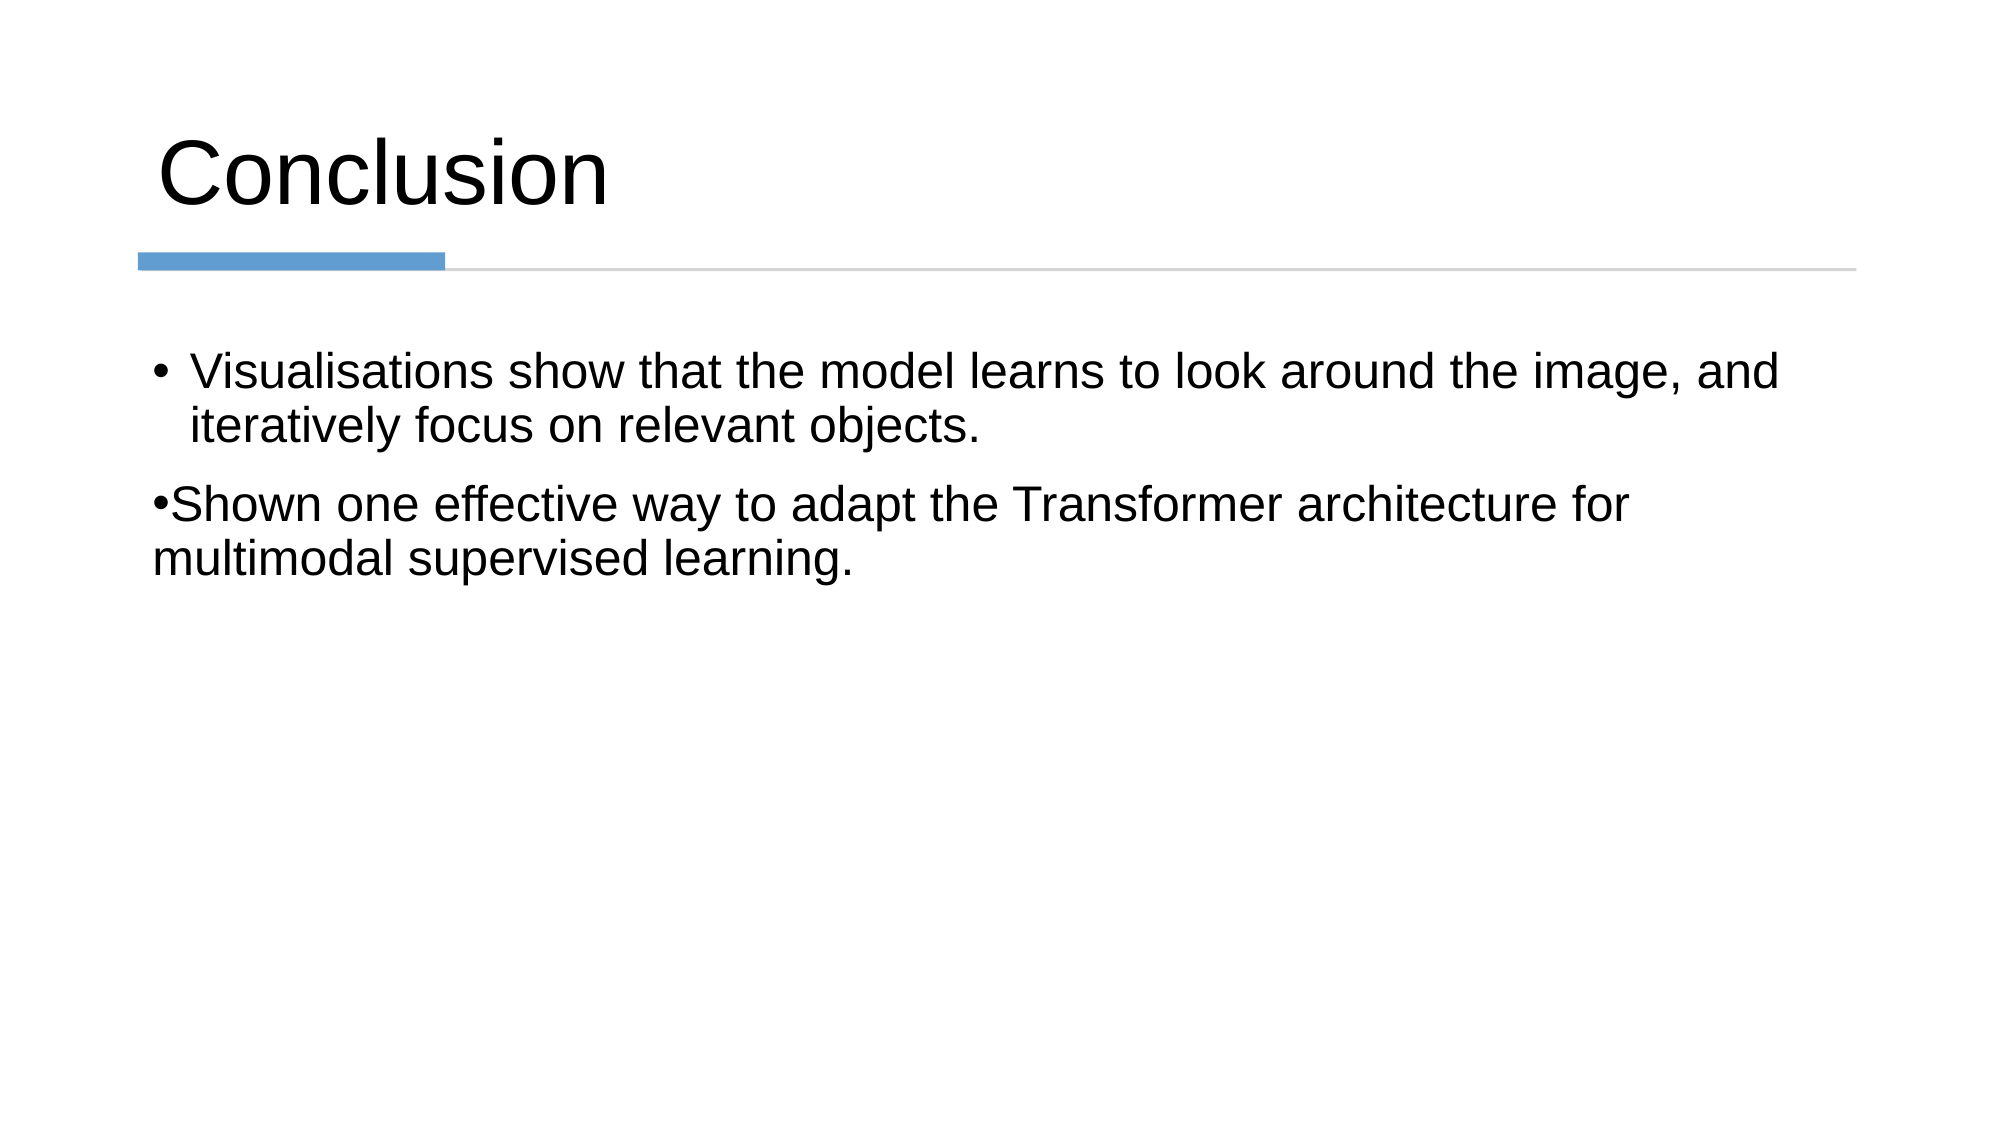

# Conclusion

Visualisations show that the model learns to look around the image, and iteratively focus on relevant objects.
Shown one effective way to adapt the Transformer architecture for  multimodal supervised learning.